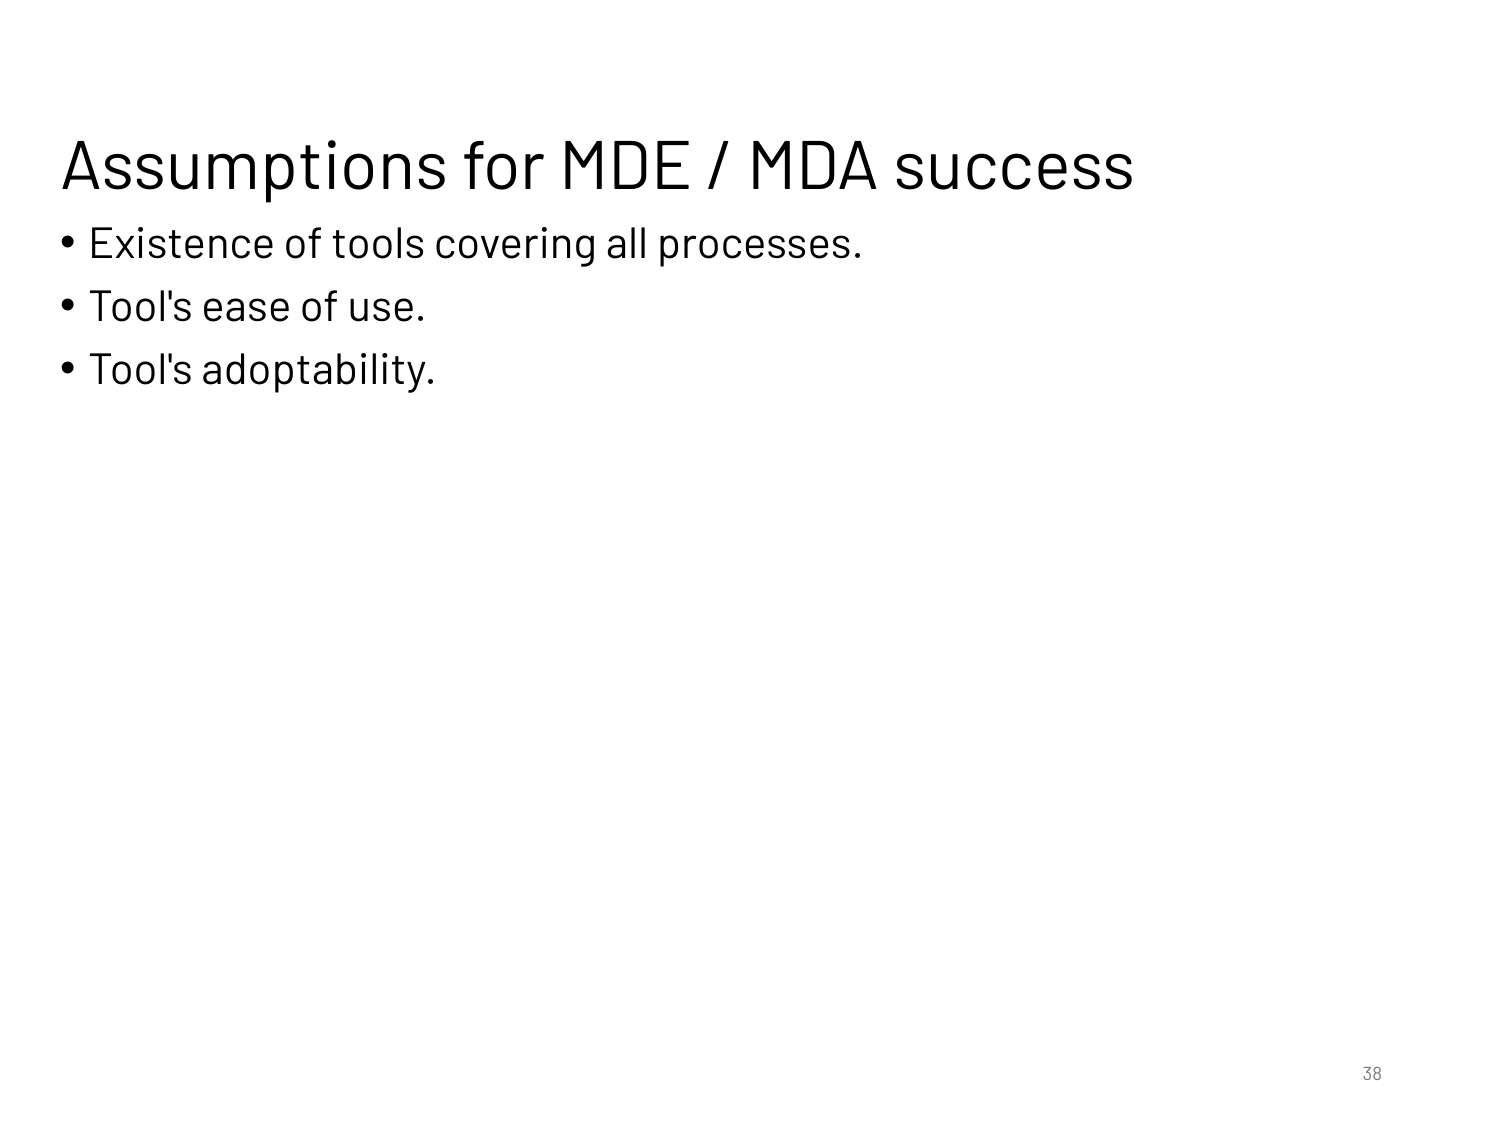

# Assumptions for MDE / MDA success
Existence of tools covering all processes.
Tool's ease of use.
Tool's adoptability.
38